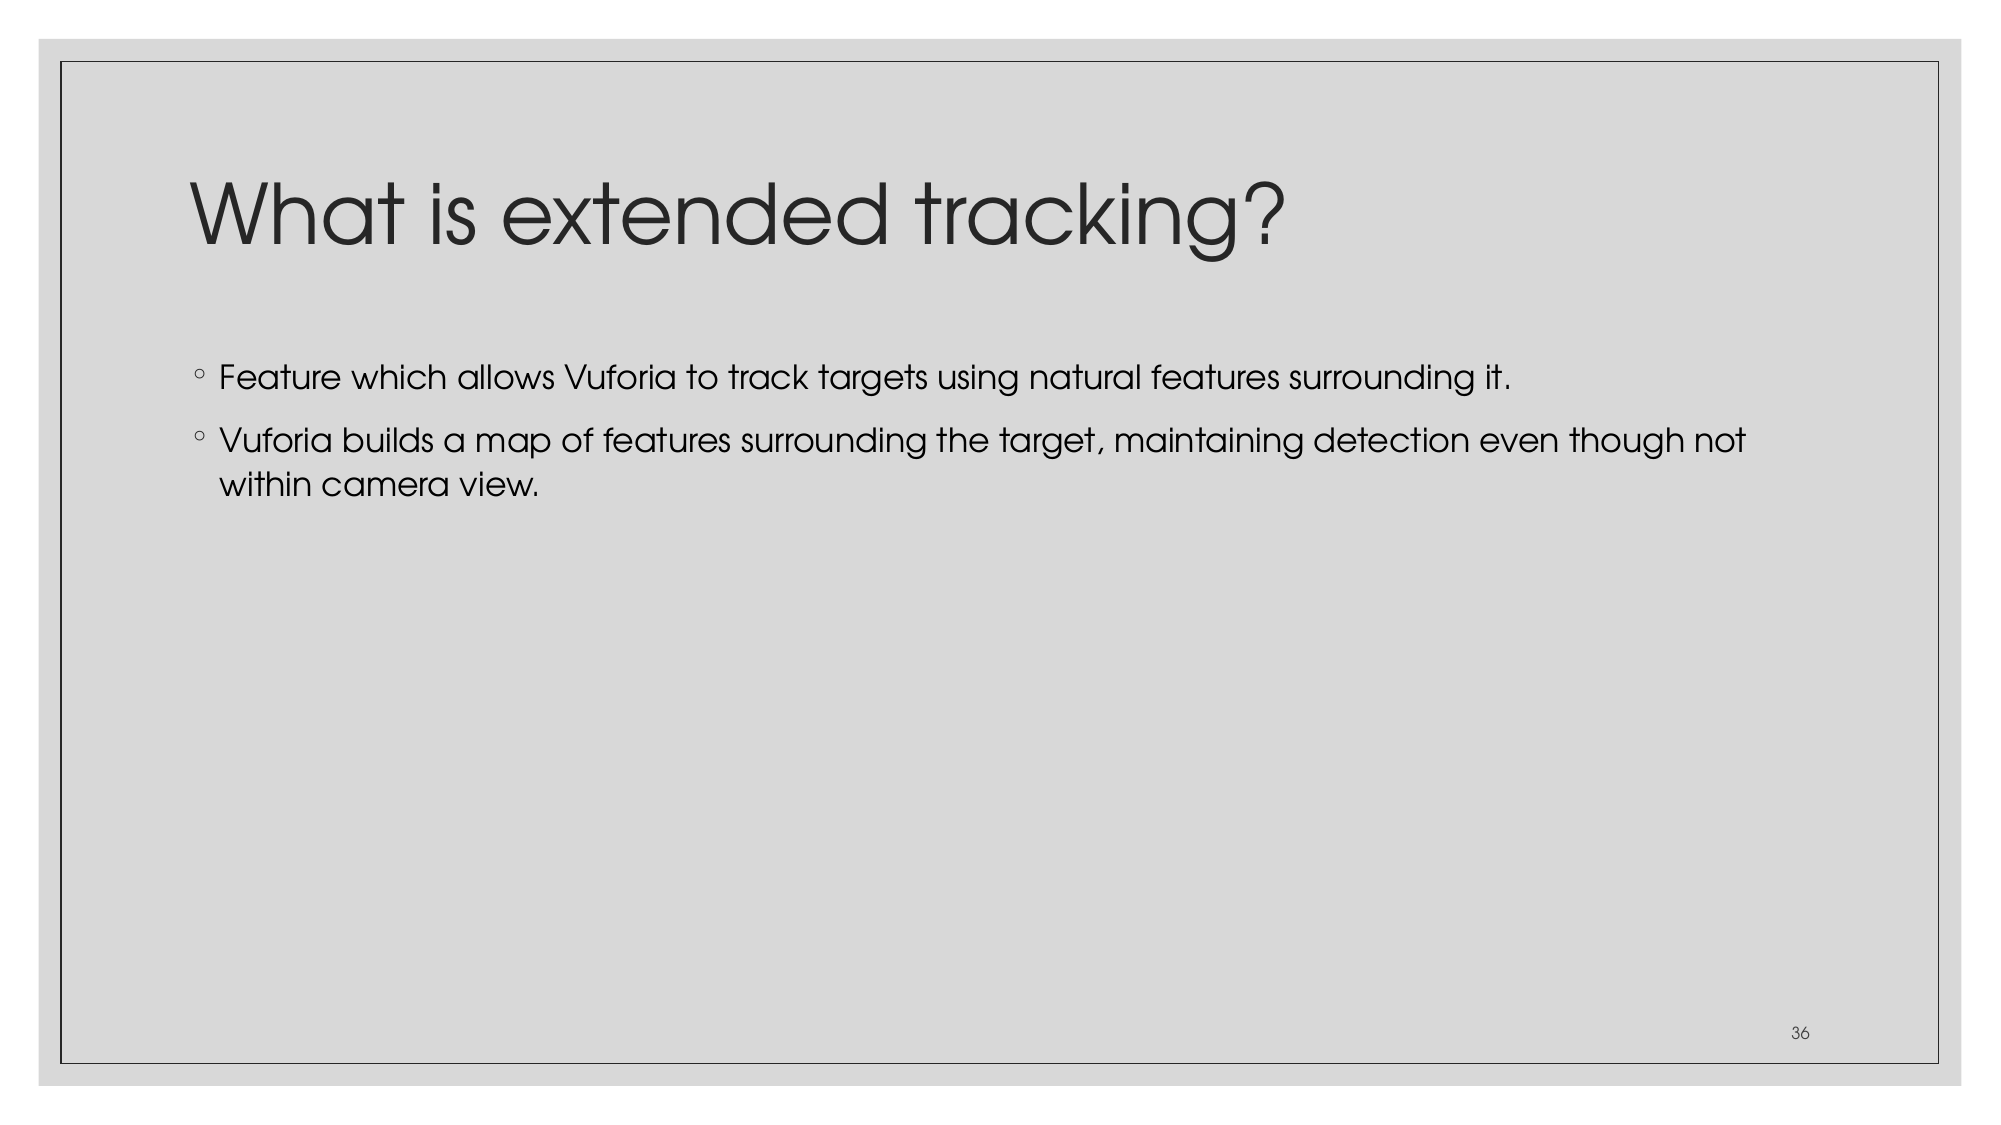

# What is extended tracking?
Feature which allows Vuforia to track targets using natural features surrounding it.
Vuforia builds a map of features surrounding the target, maintaining detection even though not within camera view.

36